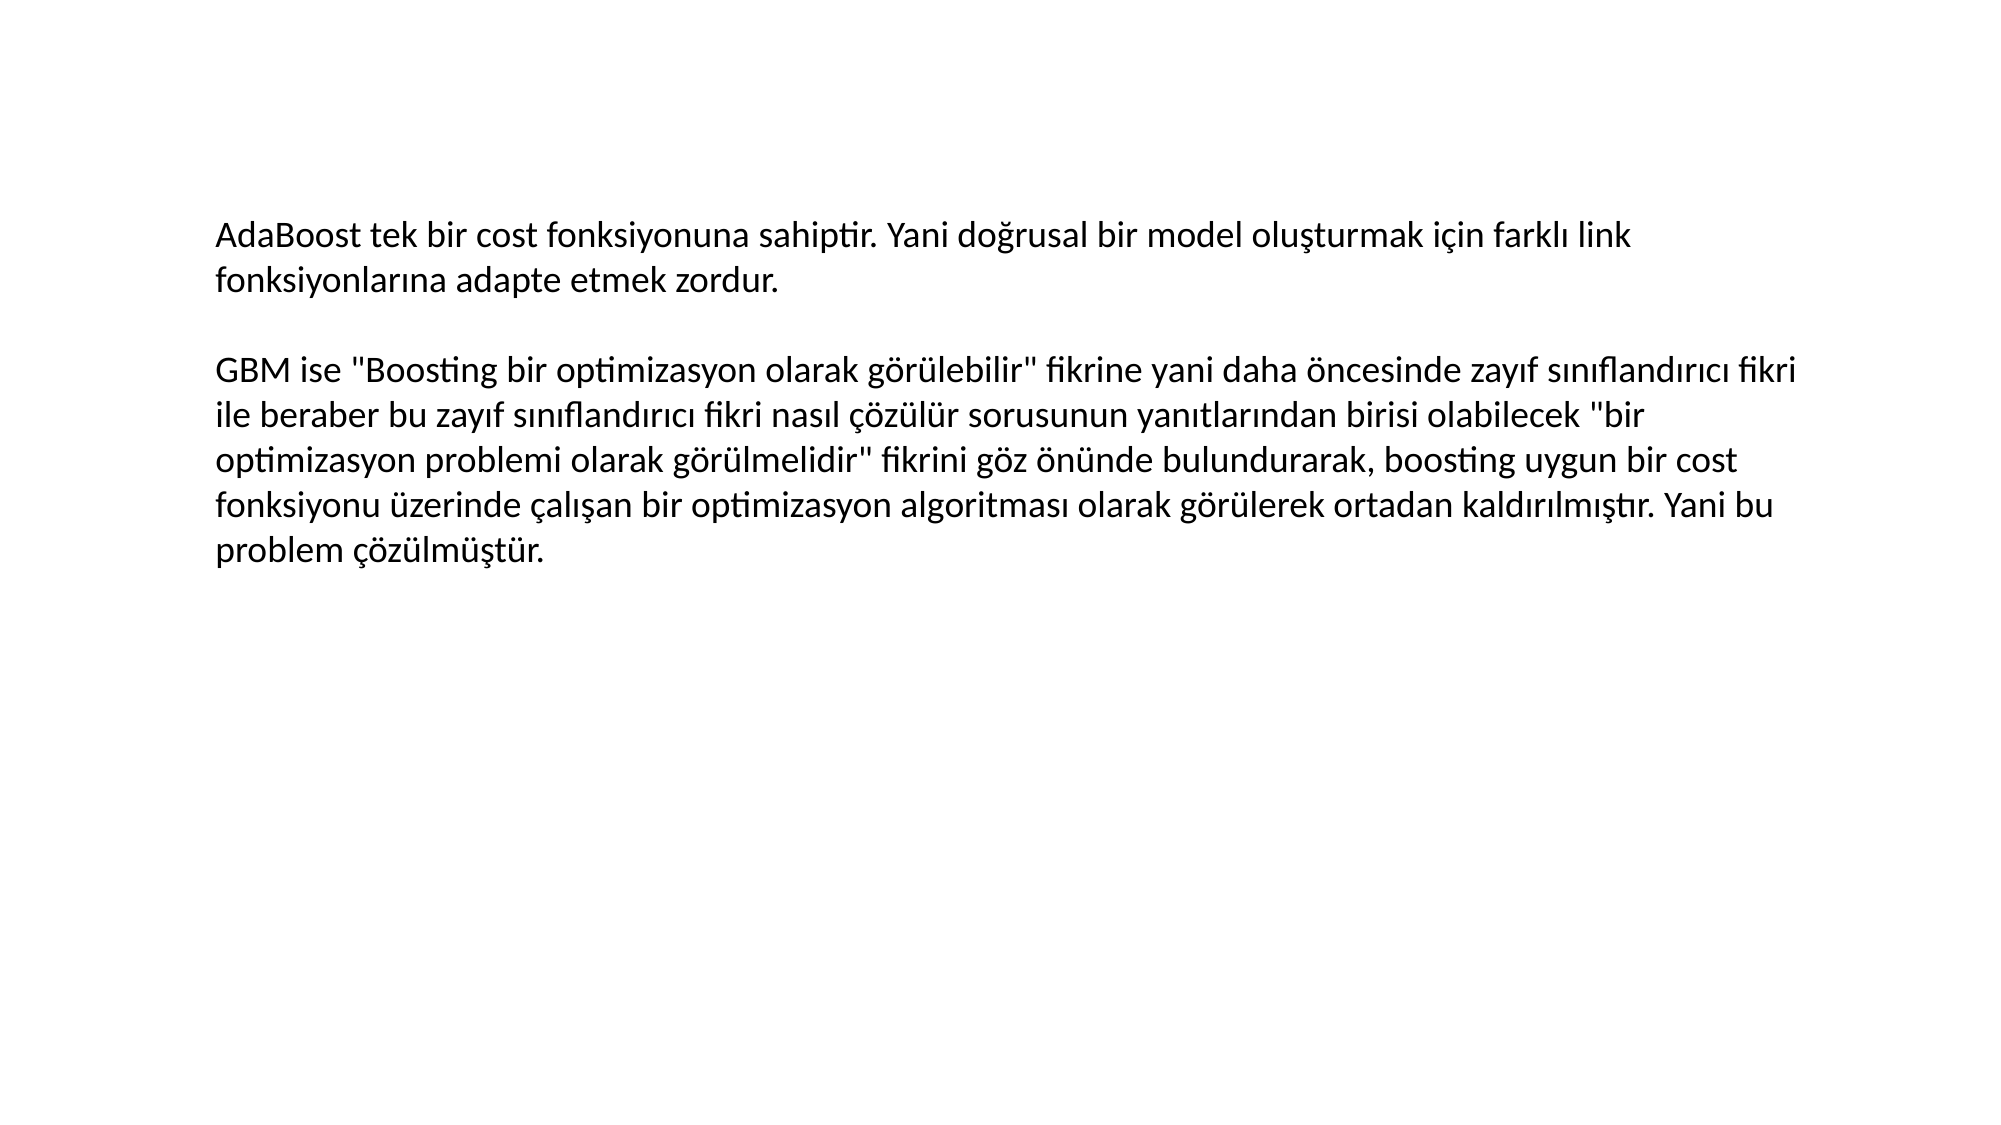

AdaBoost tek bir cost fonksiyonuna sahiptir. Yani doğrusal bir model oluşturmak için farklı link fonksiyonlarına adapte etmek zordur.

GBM ise "Boosting bir optimizasyon olarak görülebilir" fikrine yani daha öncesinde zayıf sınıflandırıcı fikri ile beraber bu zayıf sınıflandırıcı fikri nasıl çözülür sorusunun yanıtlarından birisi olabilecek "bir optimizasyon problemi olarak görülmelidir" fikrini göz önünde bulundurarak, boosting uygun bir cost fonksiyonu üzerinde çalışan bir optimizasyon algoritması olarak görülerek ortadan kaldırılmıştır. Yani bu problem çözülmüştür.